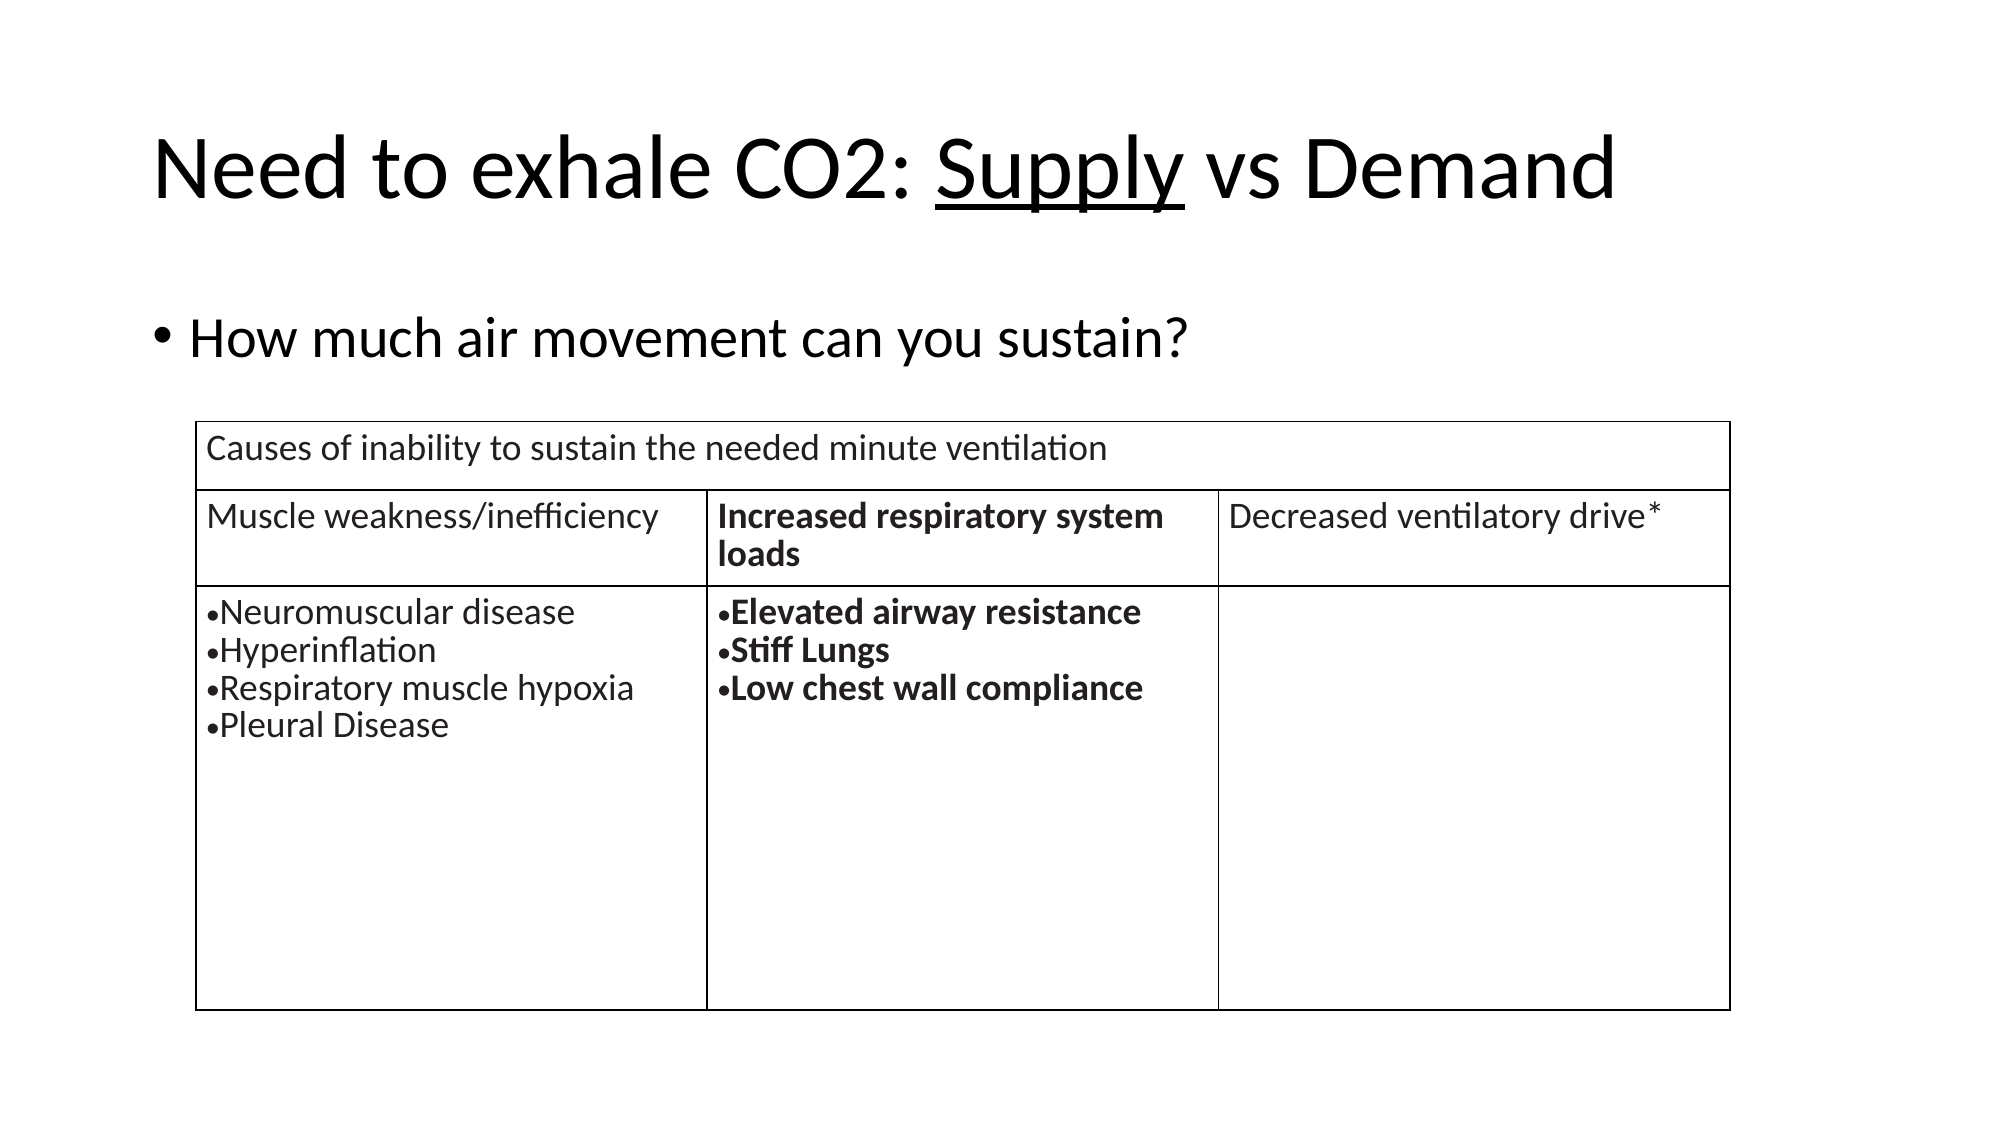

# Need to exhale CO2: Supply vs Demand
How much air movement can you sustain?
| Causes of inability to sustain the needed minute ventilation |  |  |
| --- | --- | --- |
| Muscle weakness/inefficiency | Increased respiratory system loads | Decreased ventilatory drive\* |
| Neuromuscular disease Hyperinflation Respiratory muscle hypoxia Pleural Disease | Elevated airway resistance Stiff Lungs Low chest wall compliance |  |